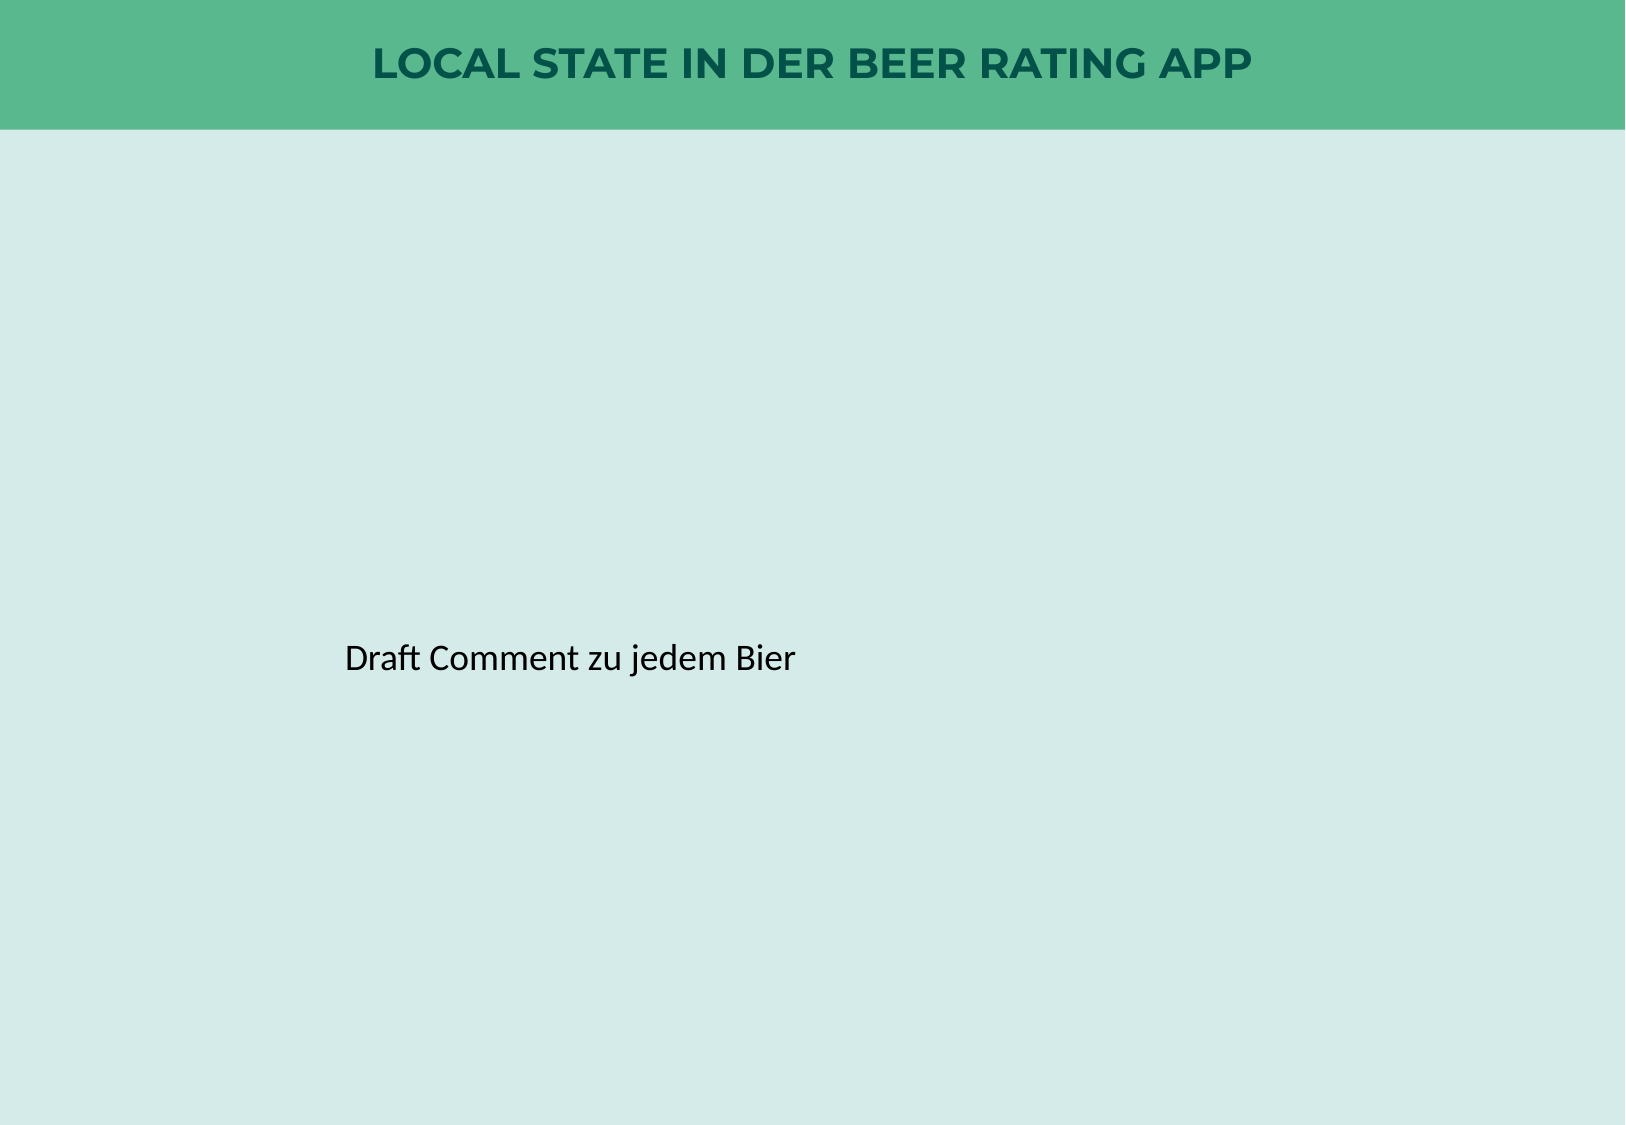

# Local State in der Beer Rating App
Draft Comment zu jedem Bier